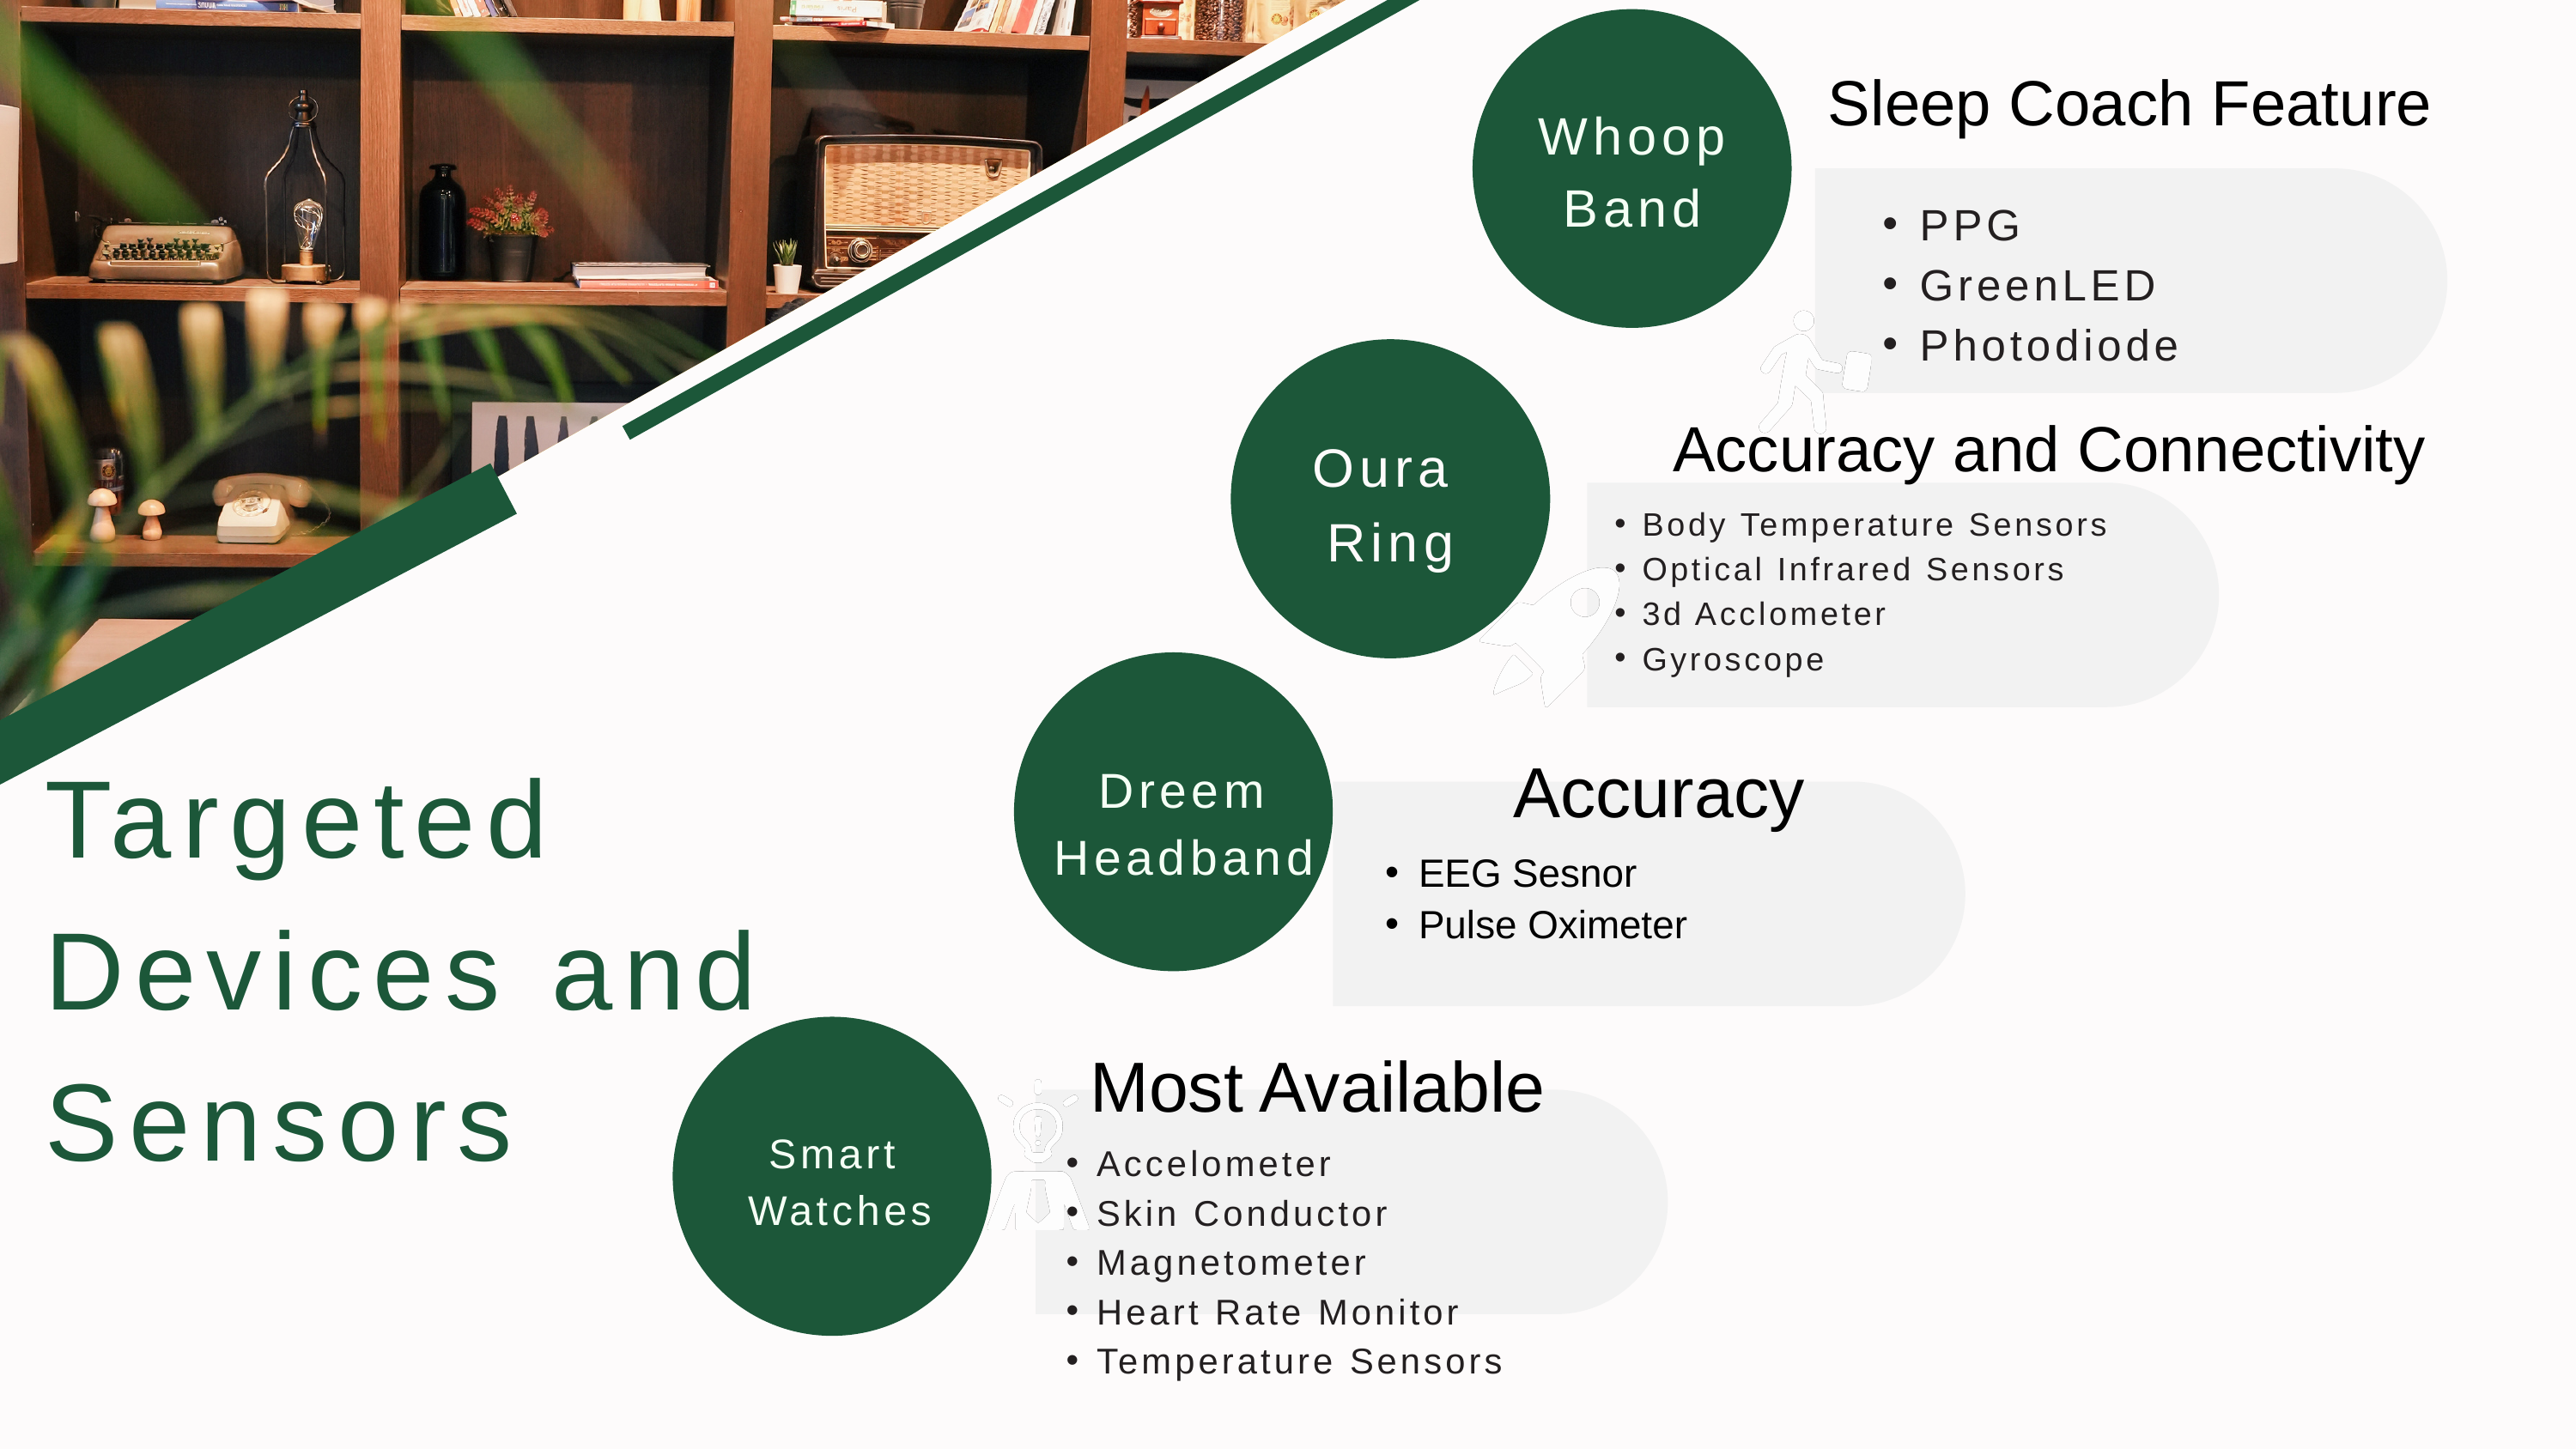

Sleep Coach Feature
Whoop
Band

PPG
GreenLED
Photodiode

Accuracy and Connectivity
Oura
Ring

Body Temperature Sensors
Optical Infrared Sensors
3d Acclometer
Gyroscope

Targeted Devices and Sensors

Accuracy
Dreem Headband

EEG Sesnor
Pulse Oximeter

Most Available

Smart
 Watches
Accelometer
Skin Conductor
Magnetometer
Heart Rate Monitor
Temperature Sensors